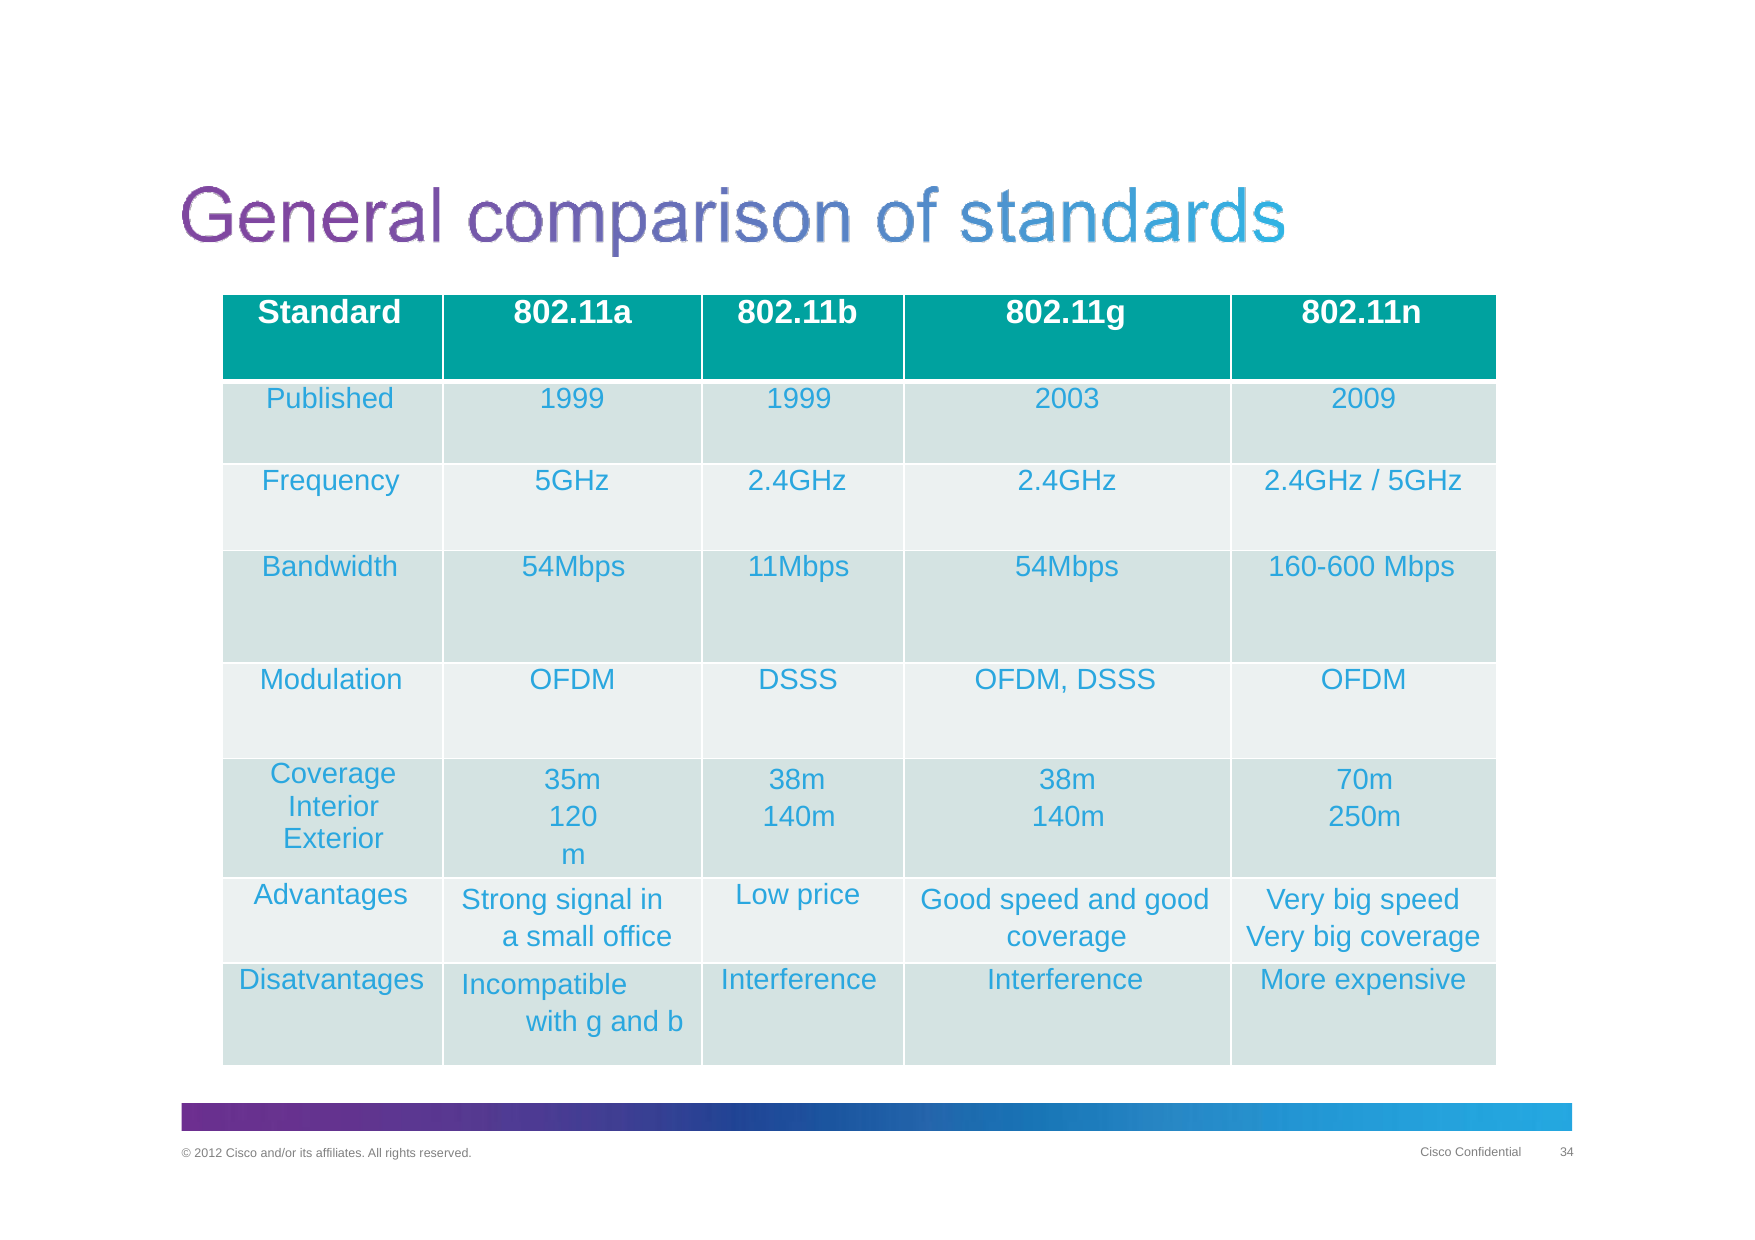

| Standard | 802.11a | 802.11b | 802.11g | 802.11n |
| --- | --- | --- | --- | --- |
| Published | 1999 | 1999 | 2003 | 2009 |
| Frequency | 5GHz | 2.4GHz | 2.4GHz | 2.4GHz / 5GHz |
| Bandwidth | 54Mbps | 11Mbps | 54Mbps | 160-600 Mbps |
| Modulation | OFDM | DSSS | OFDM, DSSS | OFDM |
| Coverage Interior Exterior | 35m 120m | 38m 140m | 38m 140m | 70m 250m |
| Advantages | Strong signal in a small office | Low price | Good speed and good coverage | Very big speed Very big coverage |
| Disatvantages | Incompatible with g and b | Interference | Interference | More expensive |
34
Cisco Confidential
© 2012 Cisco and/or its affiliates. All rights reserved.